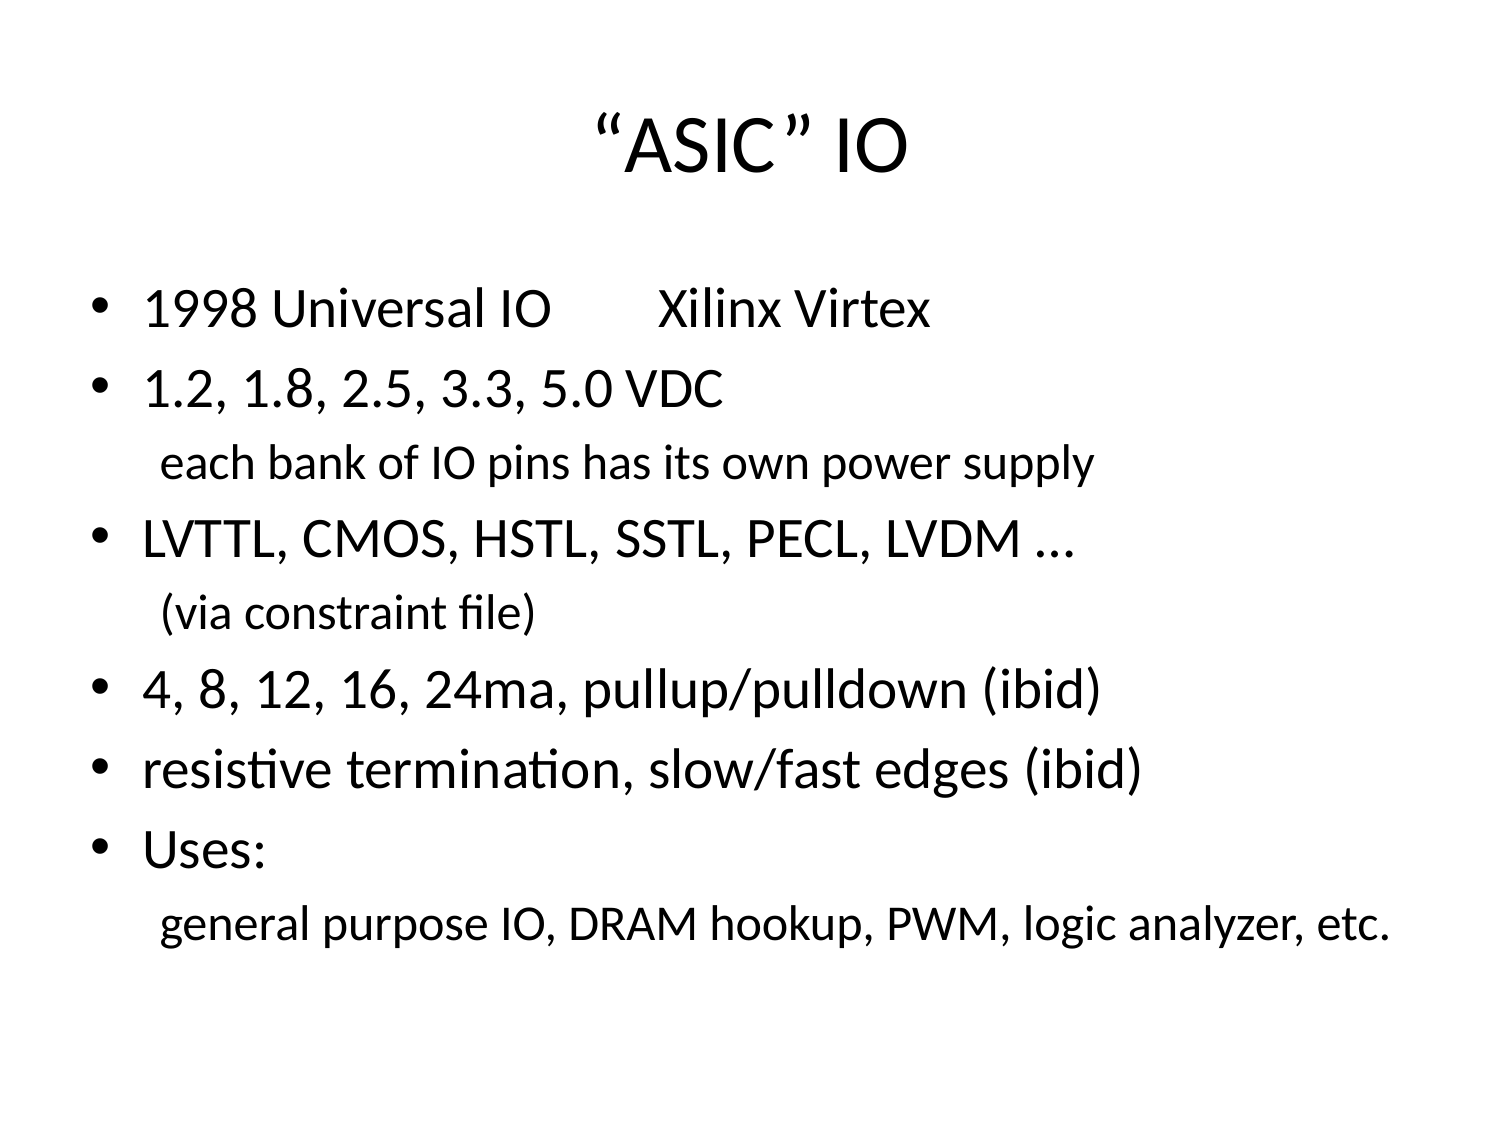

# “ASIC” IO
1998	Universal IO		Xilinx Virtex
1.2, 1.8, 2.5, 3.3, 5.0 VDC
	each bank of IO pins has its own power supply
LVTTL, CMOS, HSTL, SSTL, PECL, LVDM …
	(via constraint file)
4, 8, 12, 16, 24ma, pullup/pulldown (ibid)
resistive termination, slow/fast edges (ibid)
Uses:
general purpose IO, DRAM hookup, PWM, logic analyzer, etc.